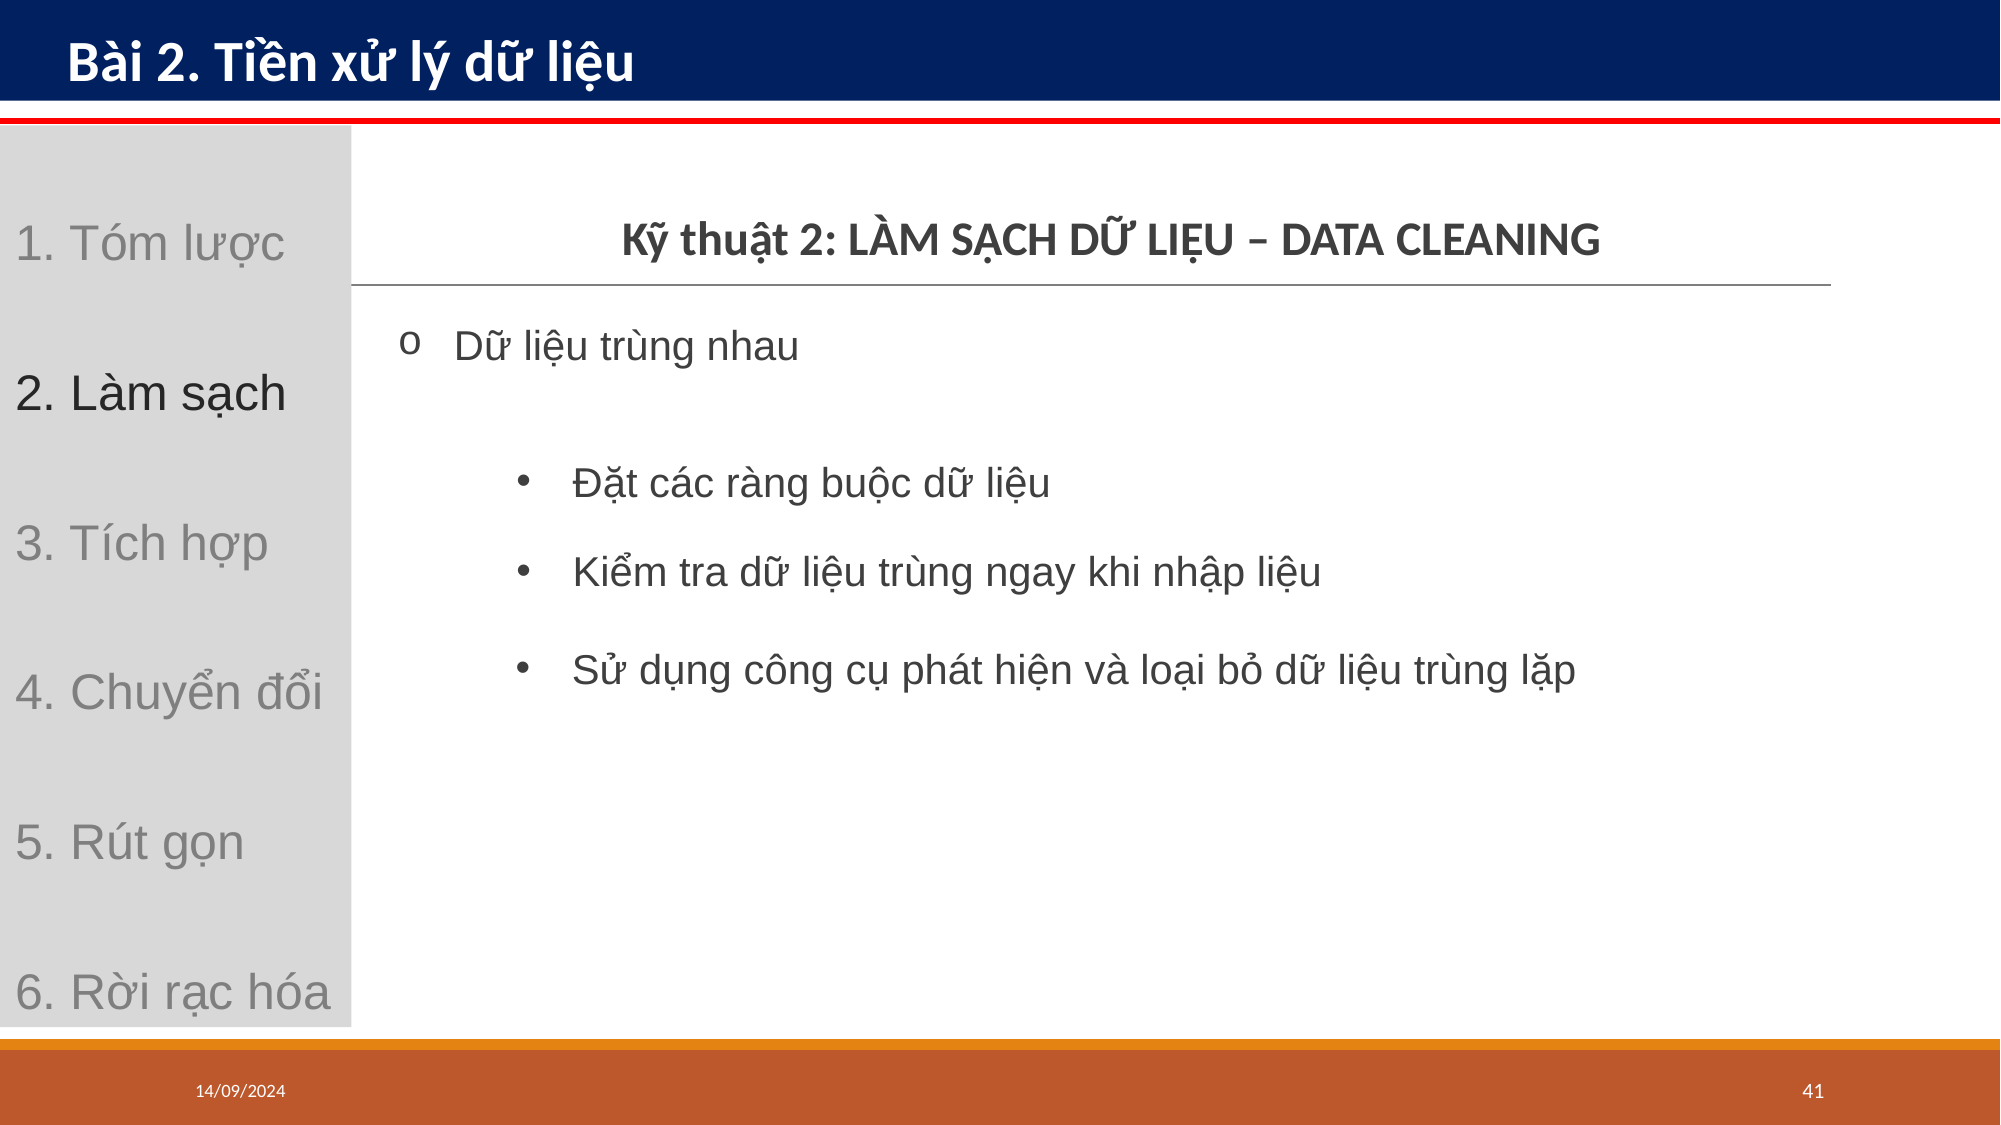

# Bài 2. Tiền xử lý dữ liệu
1. Tóm lược
2. Làm sạch
3. Tích hợp
4. Chuyển đổi
5. Rút gọn
6. Rời rạc hóa
Kỹ thuật 2: LÀM SẠCH DỮ LIỆU – DATA CLEANING
Dữ liệu trùng nhau
Đặt các ràng buộc dữ liệu
Kiểm tra dữ liệu trùng ngay khi nhập liệu
Sử dụng công cụ phát hiện và loại bỏ dữ liệu trùng lặp
14/09/2024
41